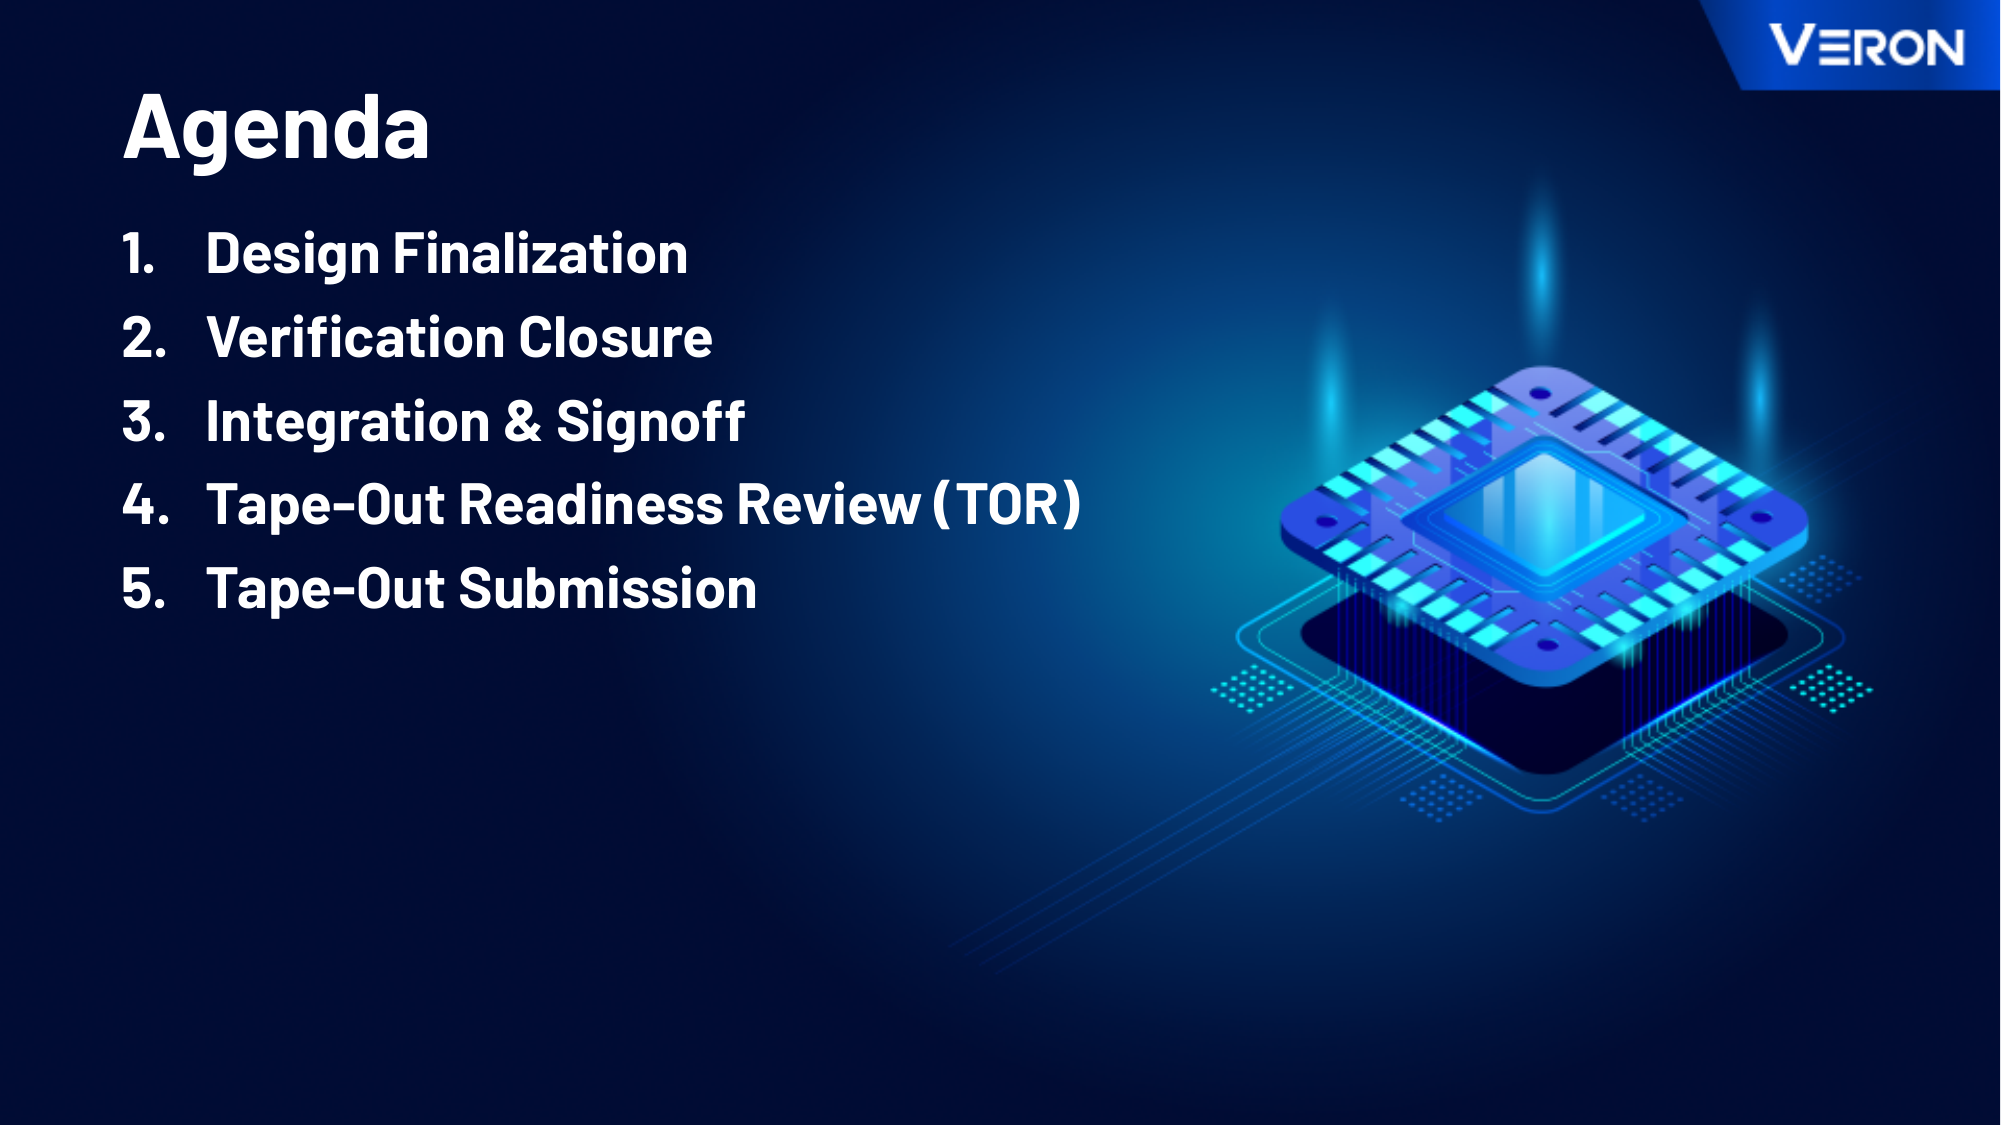

# Agenda
Design Finalization
Verification Closure
Integration & Signoff
Tape-Out Readiness Review (TOR)
Tape-Out Submission